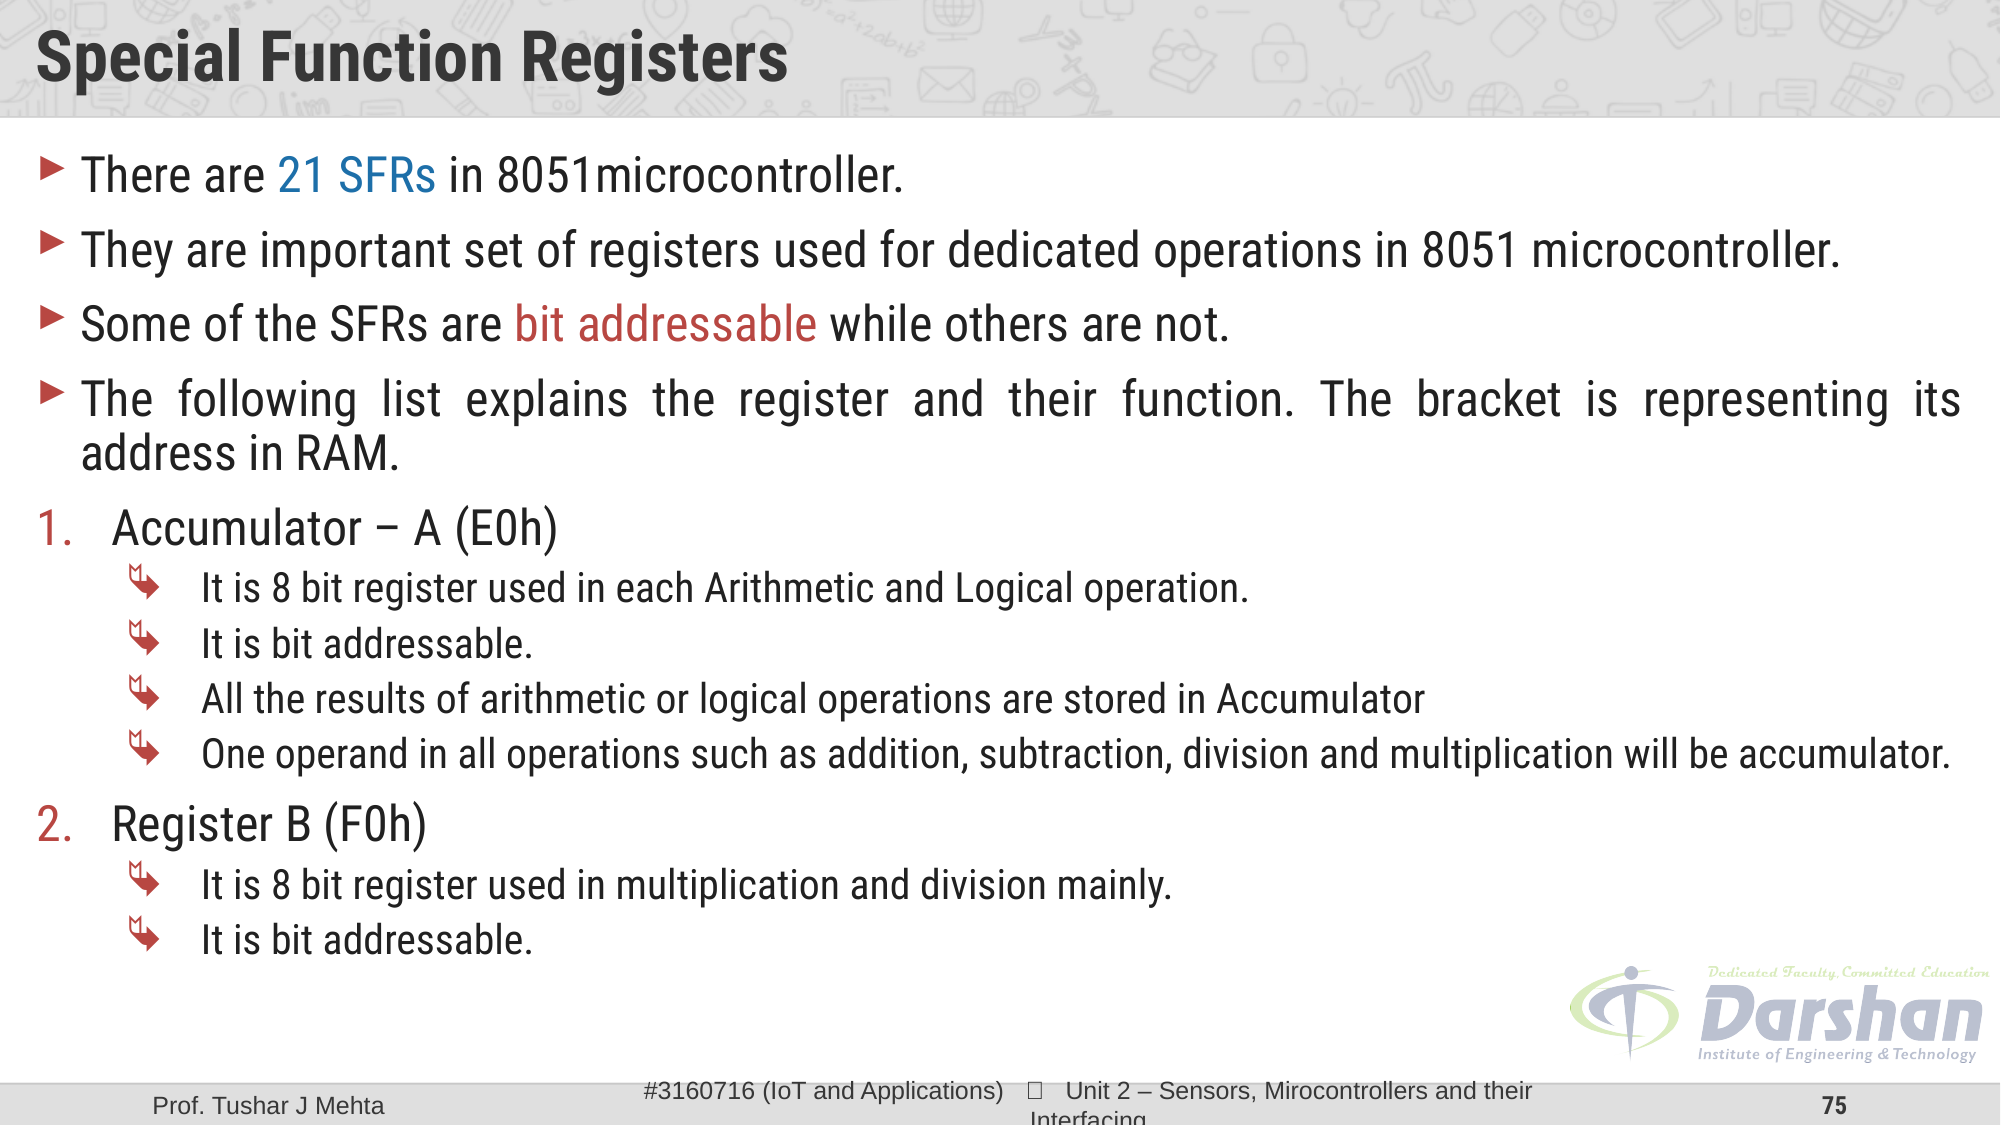

# Special Function Registers
There are 21 SFRs in 8051microcontroller.
They are important set of registers used for dedicated operations in 8051 microcontroller.
Some of the SFRs are bit addressable while others are not.
The following list explains the register and their function. The bracket is representing its address in RAM.
Accumulator – A (E0h)
It is 8 bit register used in each Arithmetic and Logical operation.
It is bit addressable.
All the results of arithmetic or logical operations are stored in Accumulator
One operand in all operations such as addition, subtraction, division and multiplication will be accumulator.
Register B (F0h)
It is 8 bit register used in multiplication and division mainly.
It is bit addressable.